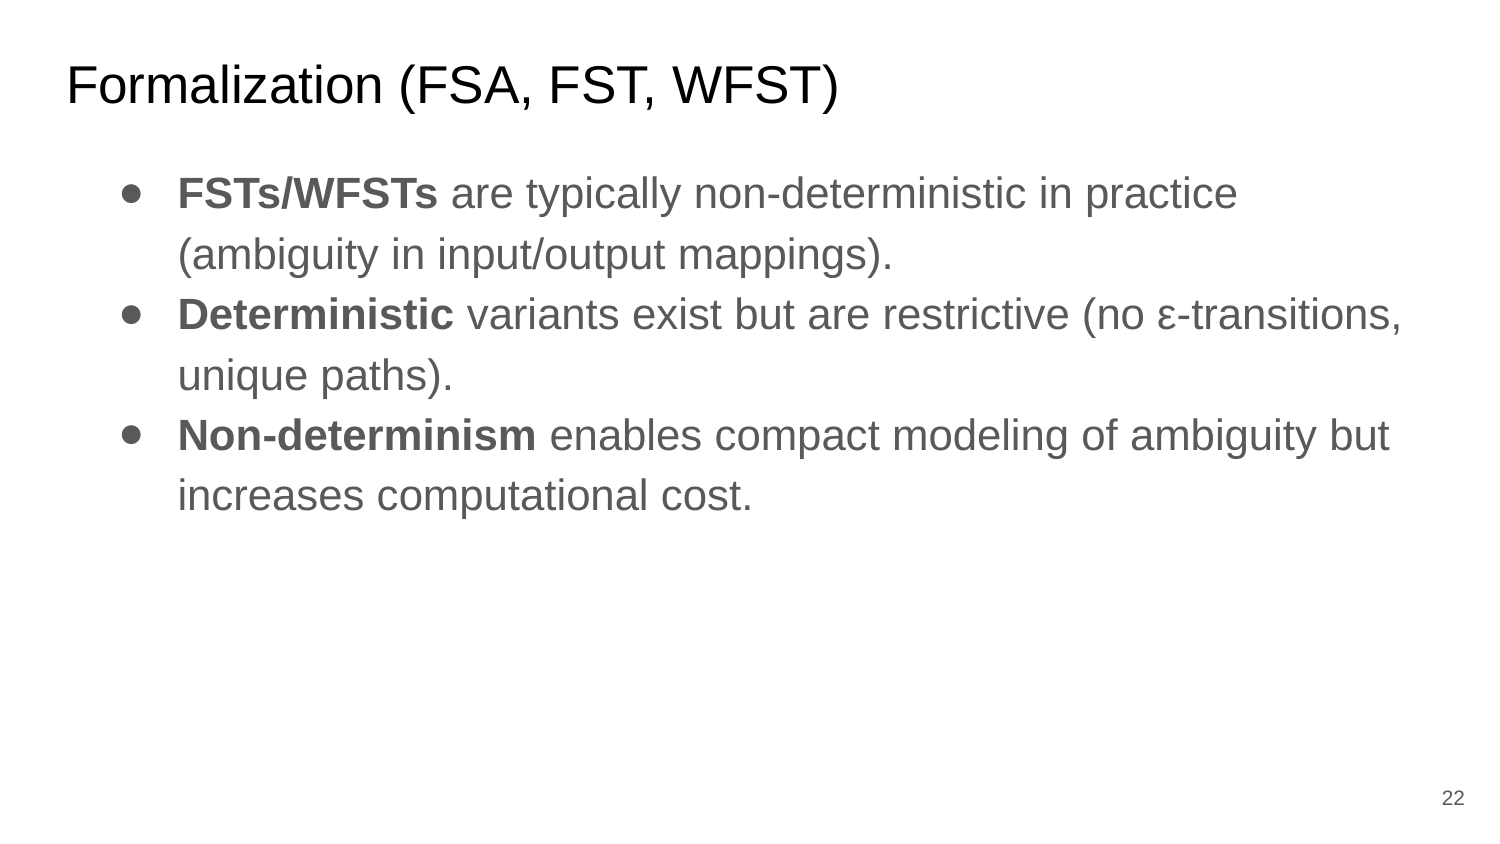

# Formalization (FSA, FST, WFST)
FSTs/WFSTs are typically non-deterministic in practice (ambiguity in input/output mappings).
Deterministic variants exist but are restrictive (no ε-transitions, unique paths).
Non-determinism enables compact modeling of ambiguity but increases computational cost.
22